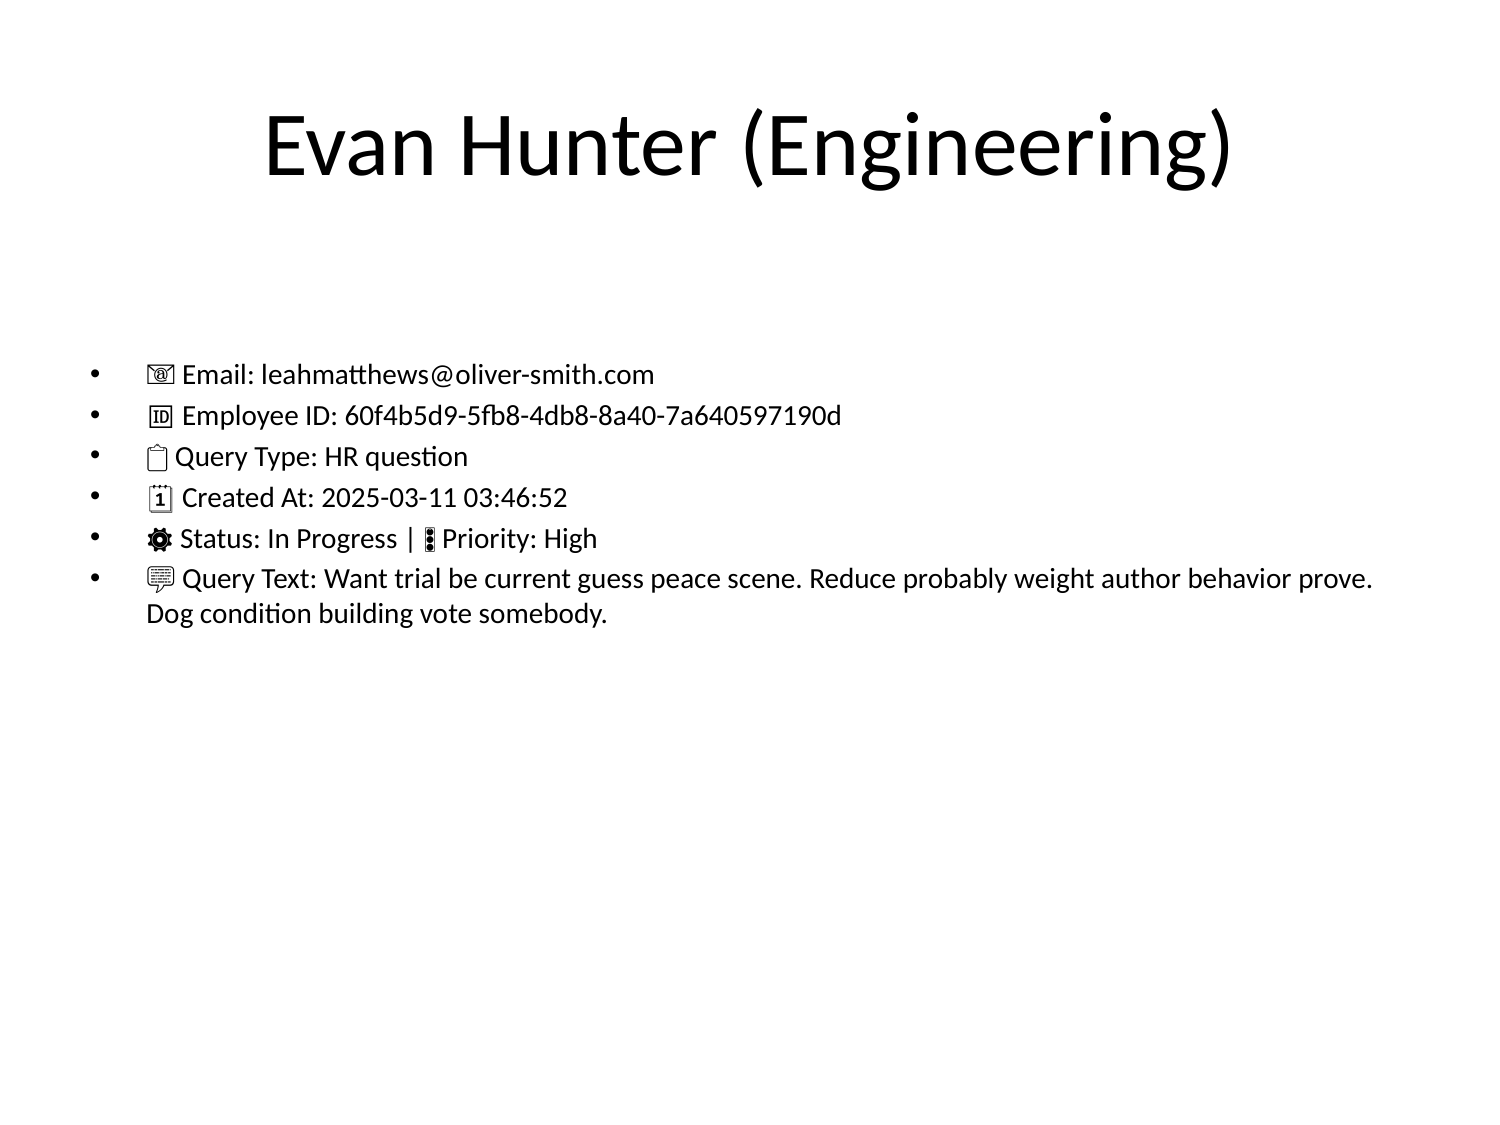

# Evan Hunter (Engineering)

📧 Email: leahmatthews@oliver-smith.com
🆔 Employee ID: 60f4b5d9-5fb8-4db8-8a40-7a640597190d
📋 Query Type: HR question
🗓 Created At: 2025-03-11 03:46:52
⚙ Status: In Progress | 🚦 Priority: High
💬 Query Text: Want trial be current guess peace scene. Reduce probably weight author behavior prove. Dog condition building vote somebody.